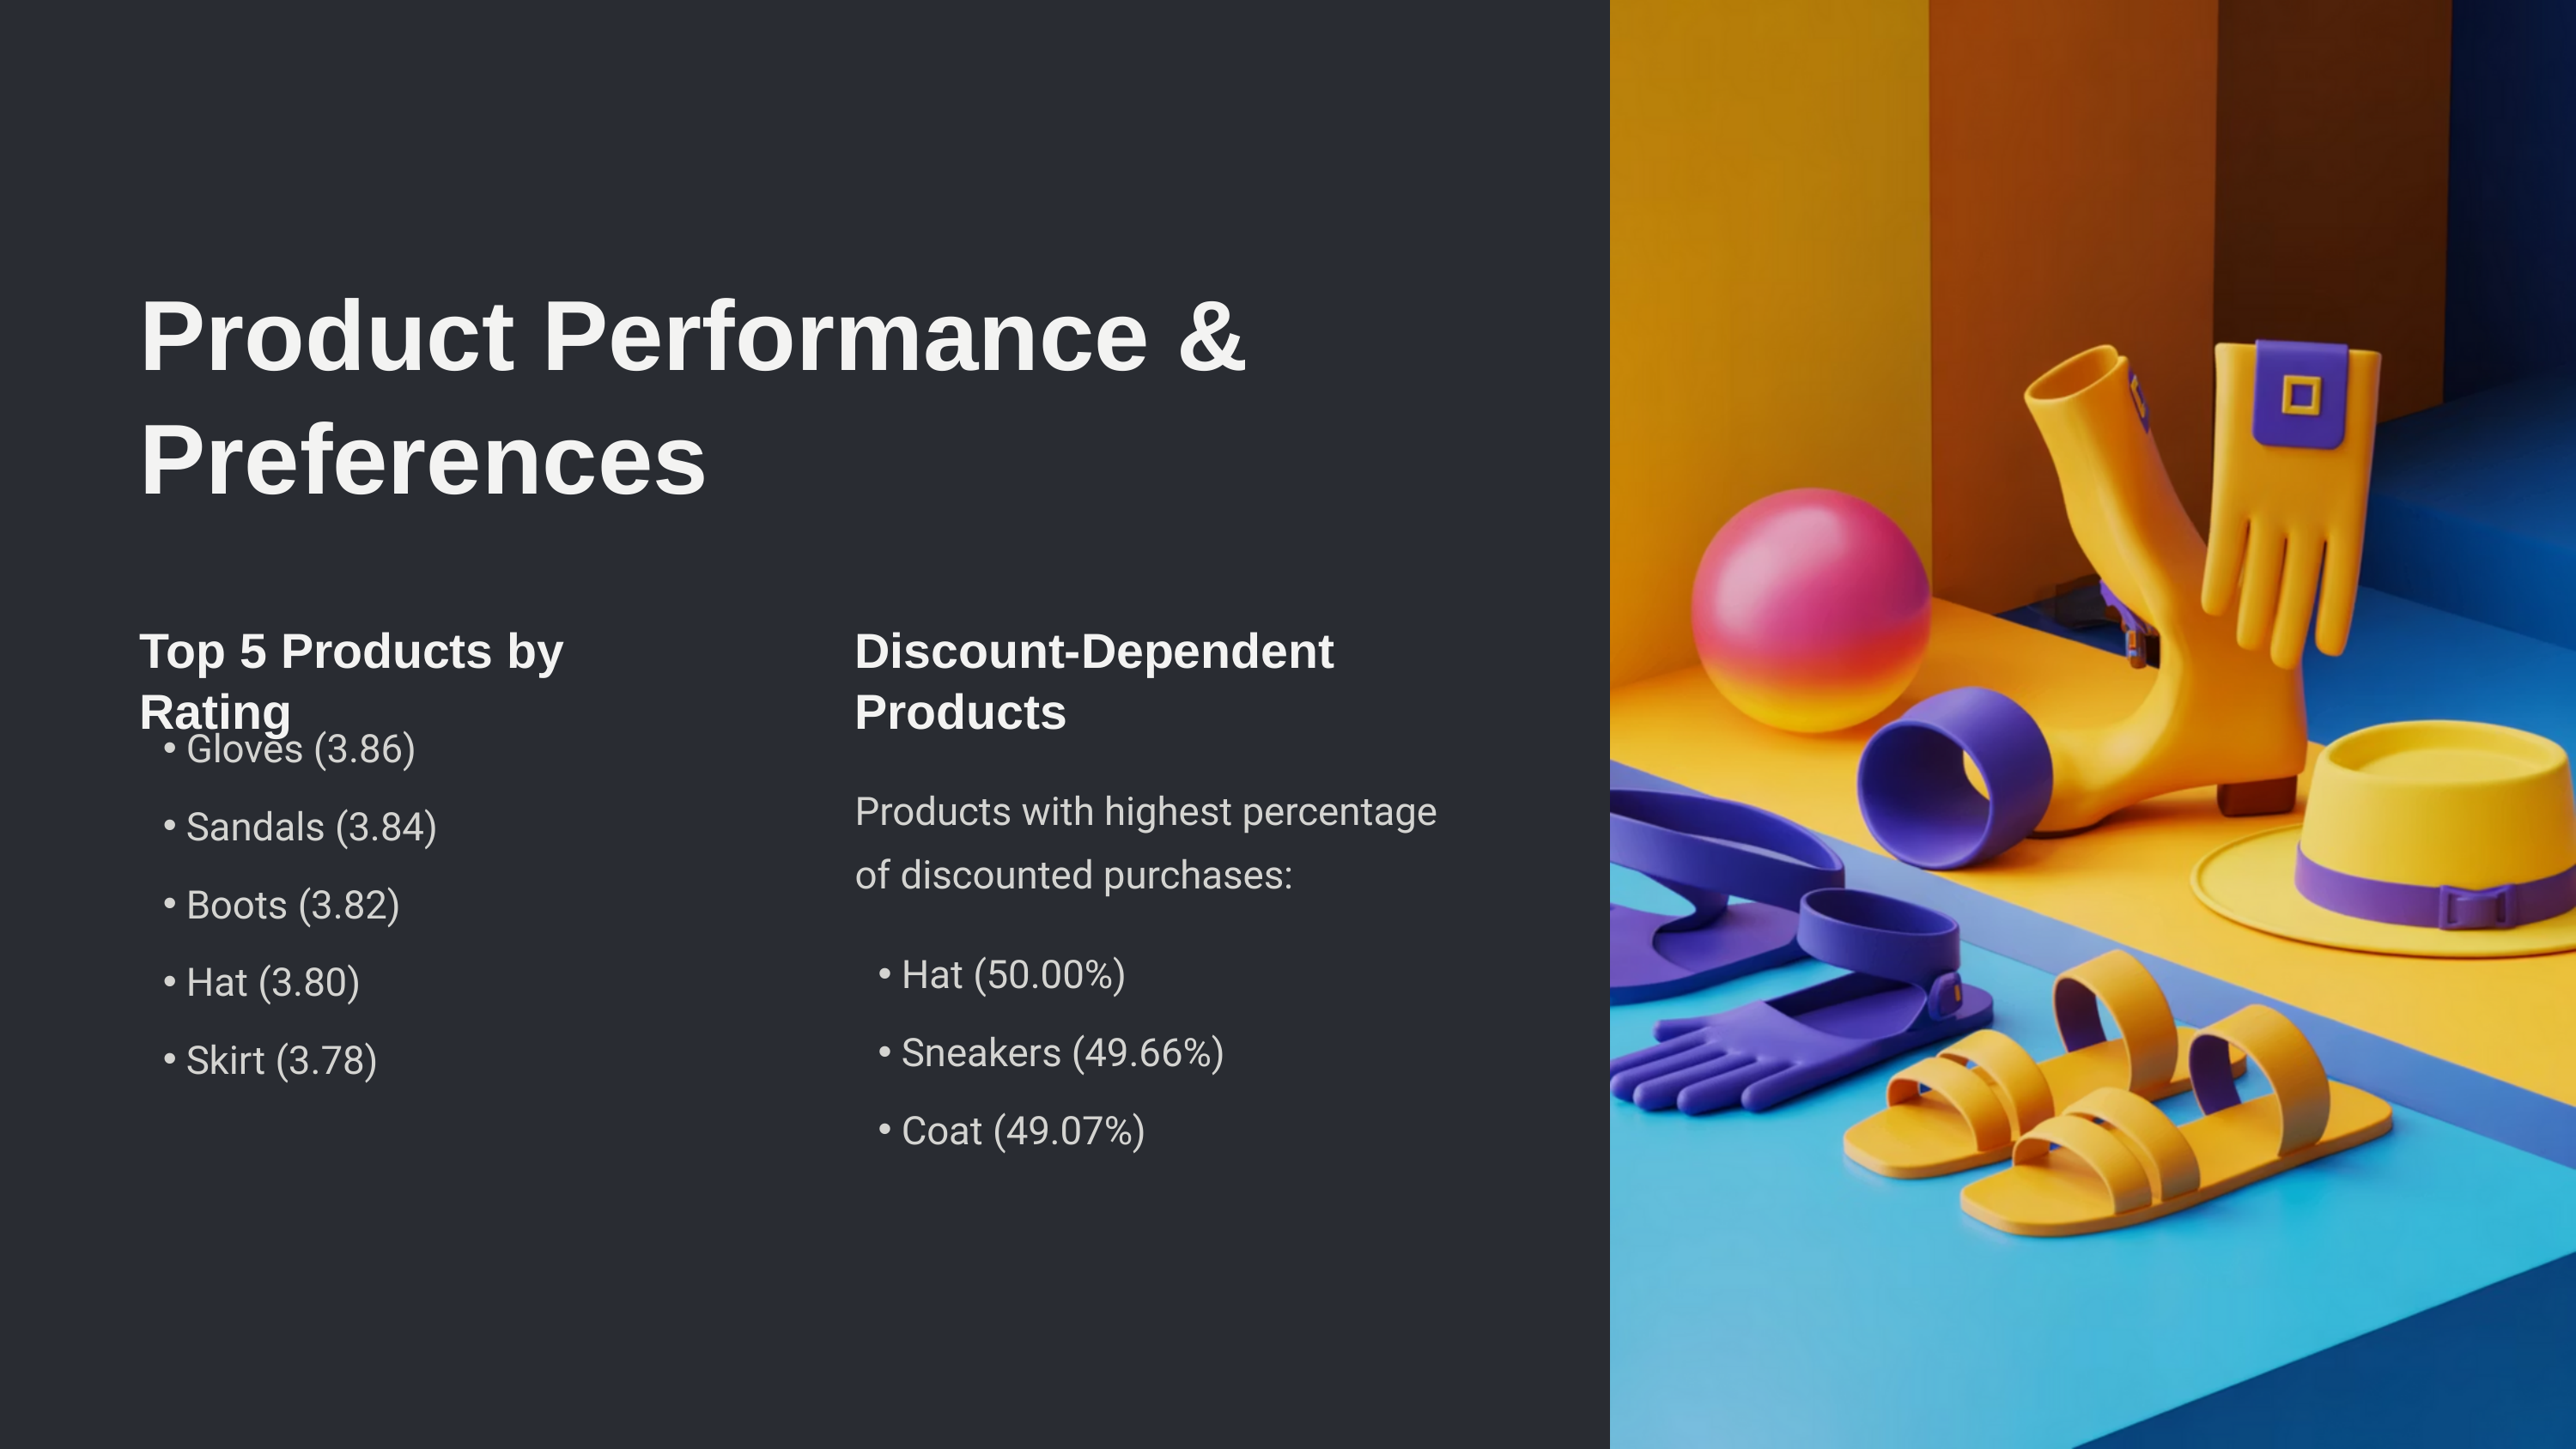

Product Performance & Preferences
Top 5 Products by Rating
Discount-Dependent Products
Gloves (3.86)
Products with highest percentage of discounted purchases:
Sandals (3.84)
Boots (3.82)
Hat (50.00%)
Hat (3.80)
Sneakers (49.66%)
Skirt (3.78)
Coat (49.07%)